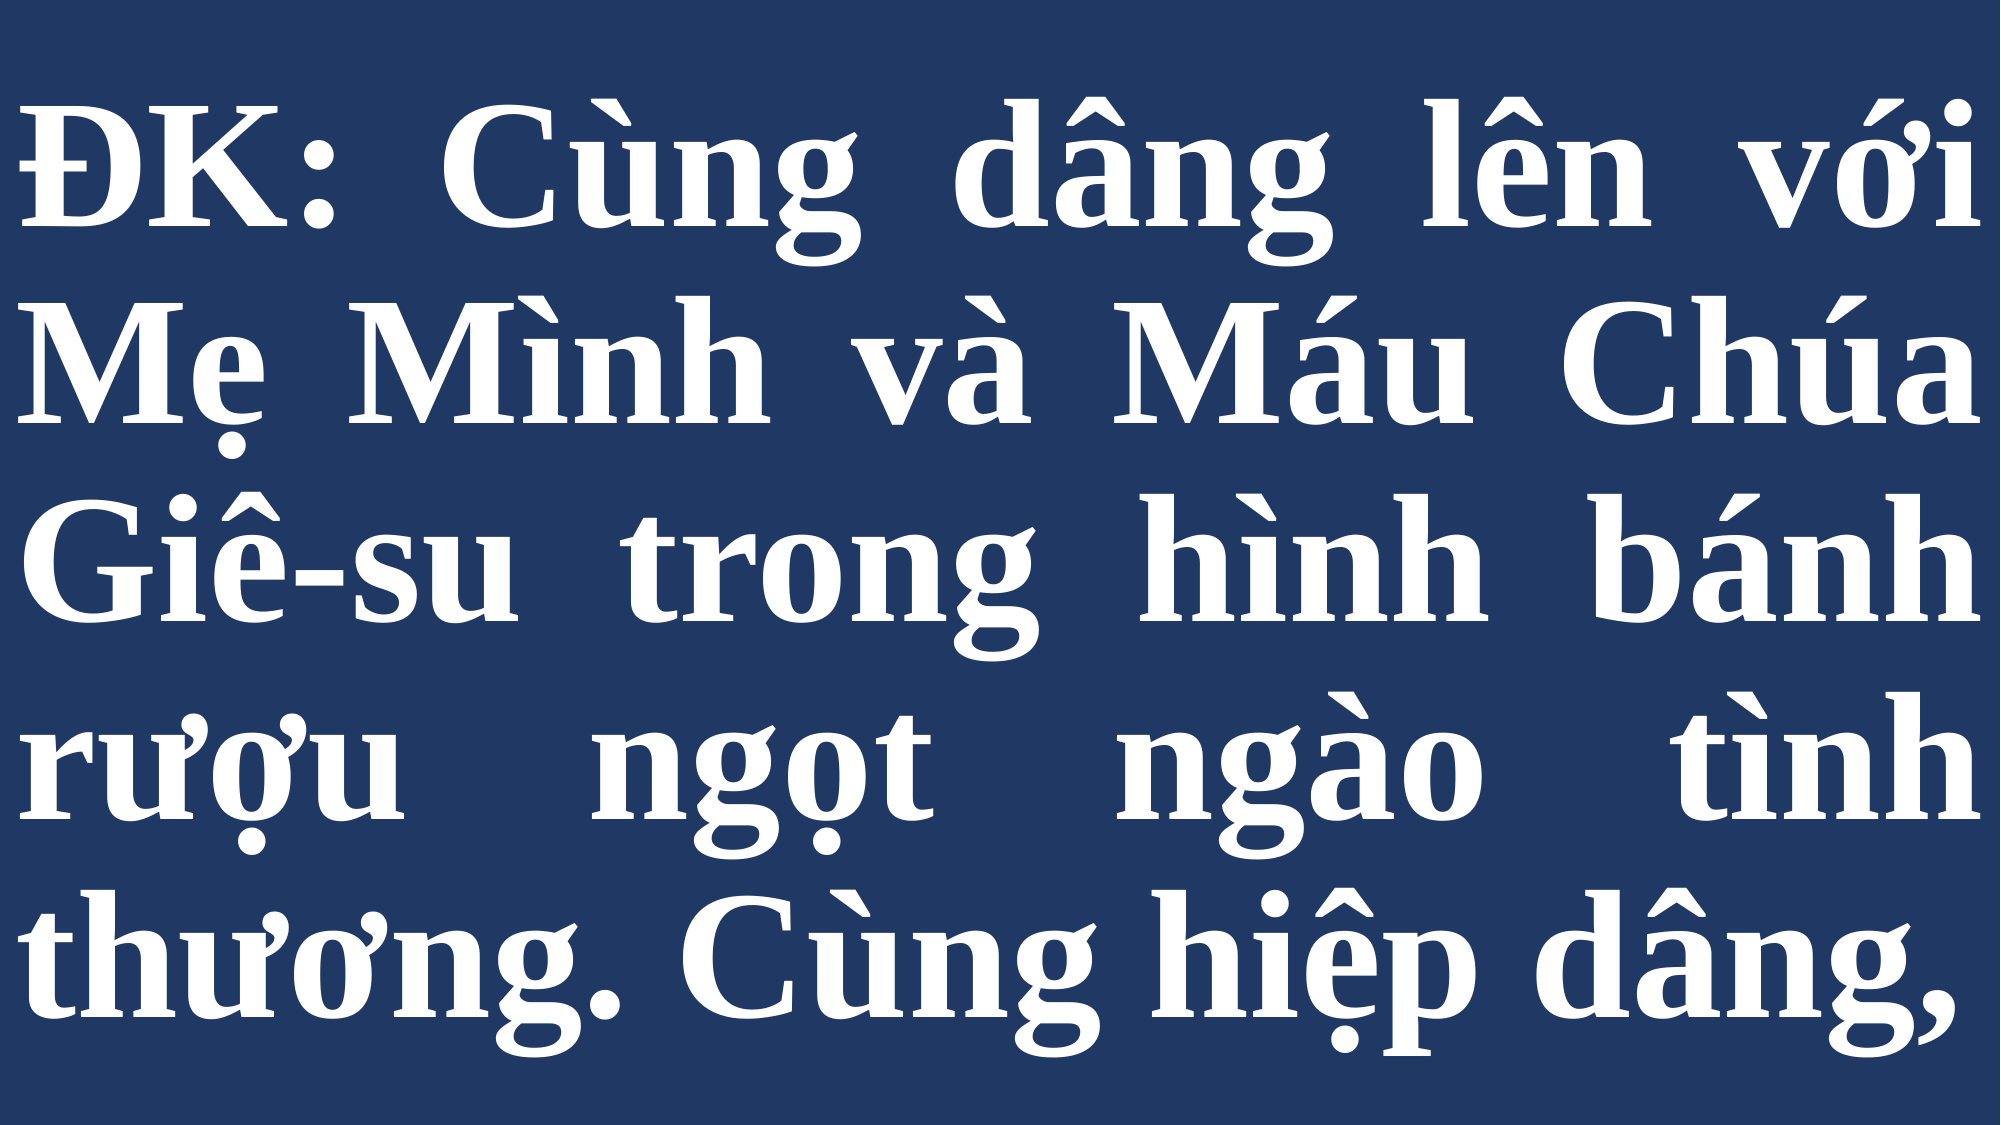

# ĐK: Cùng dâng lên với Mẹ Mình và Máu Chúa Giê-su trong hình bánh rượu ngọt ngào tình thương. Cùng hiệp dâng,